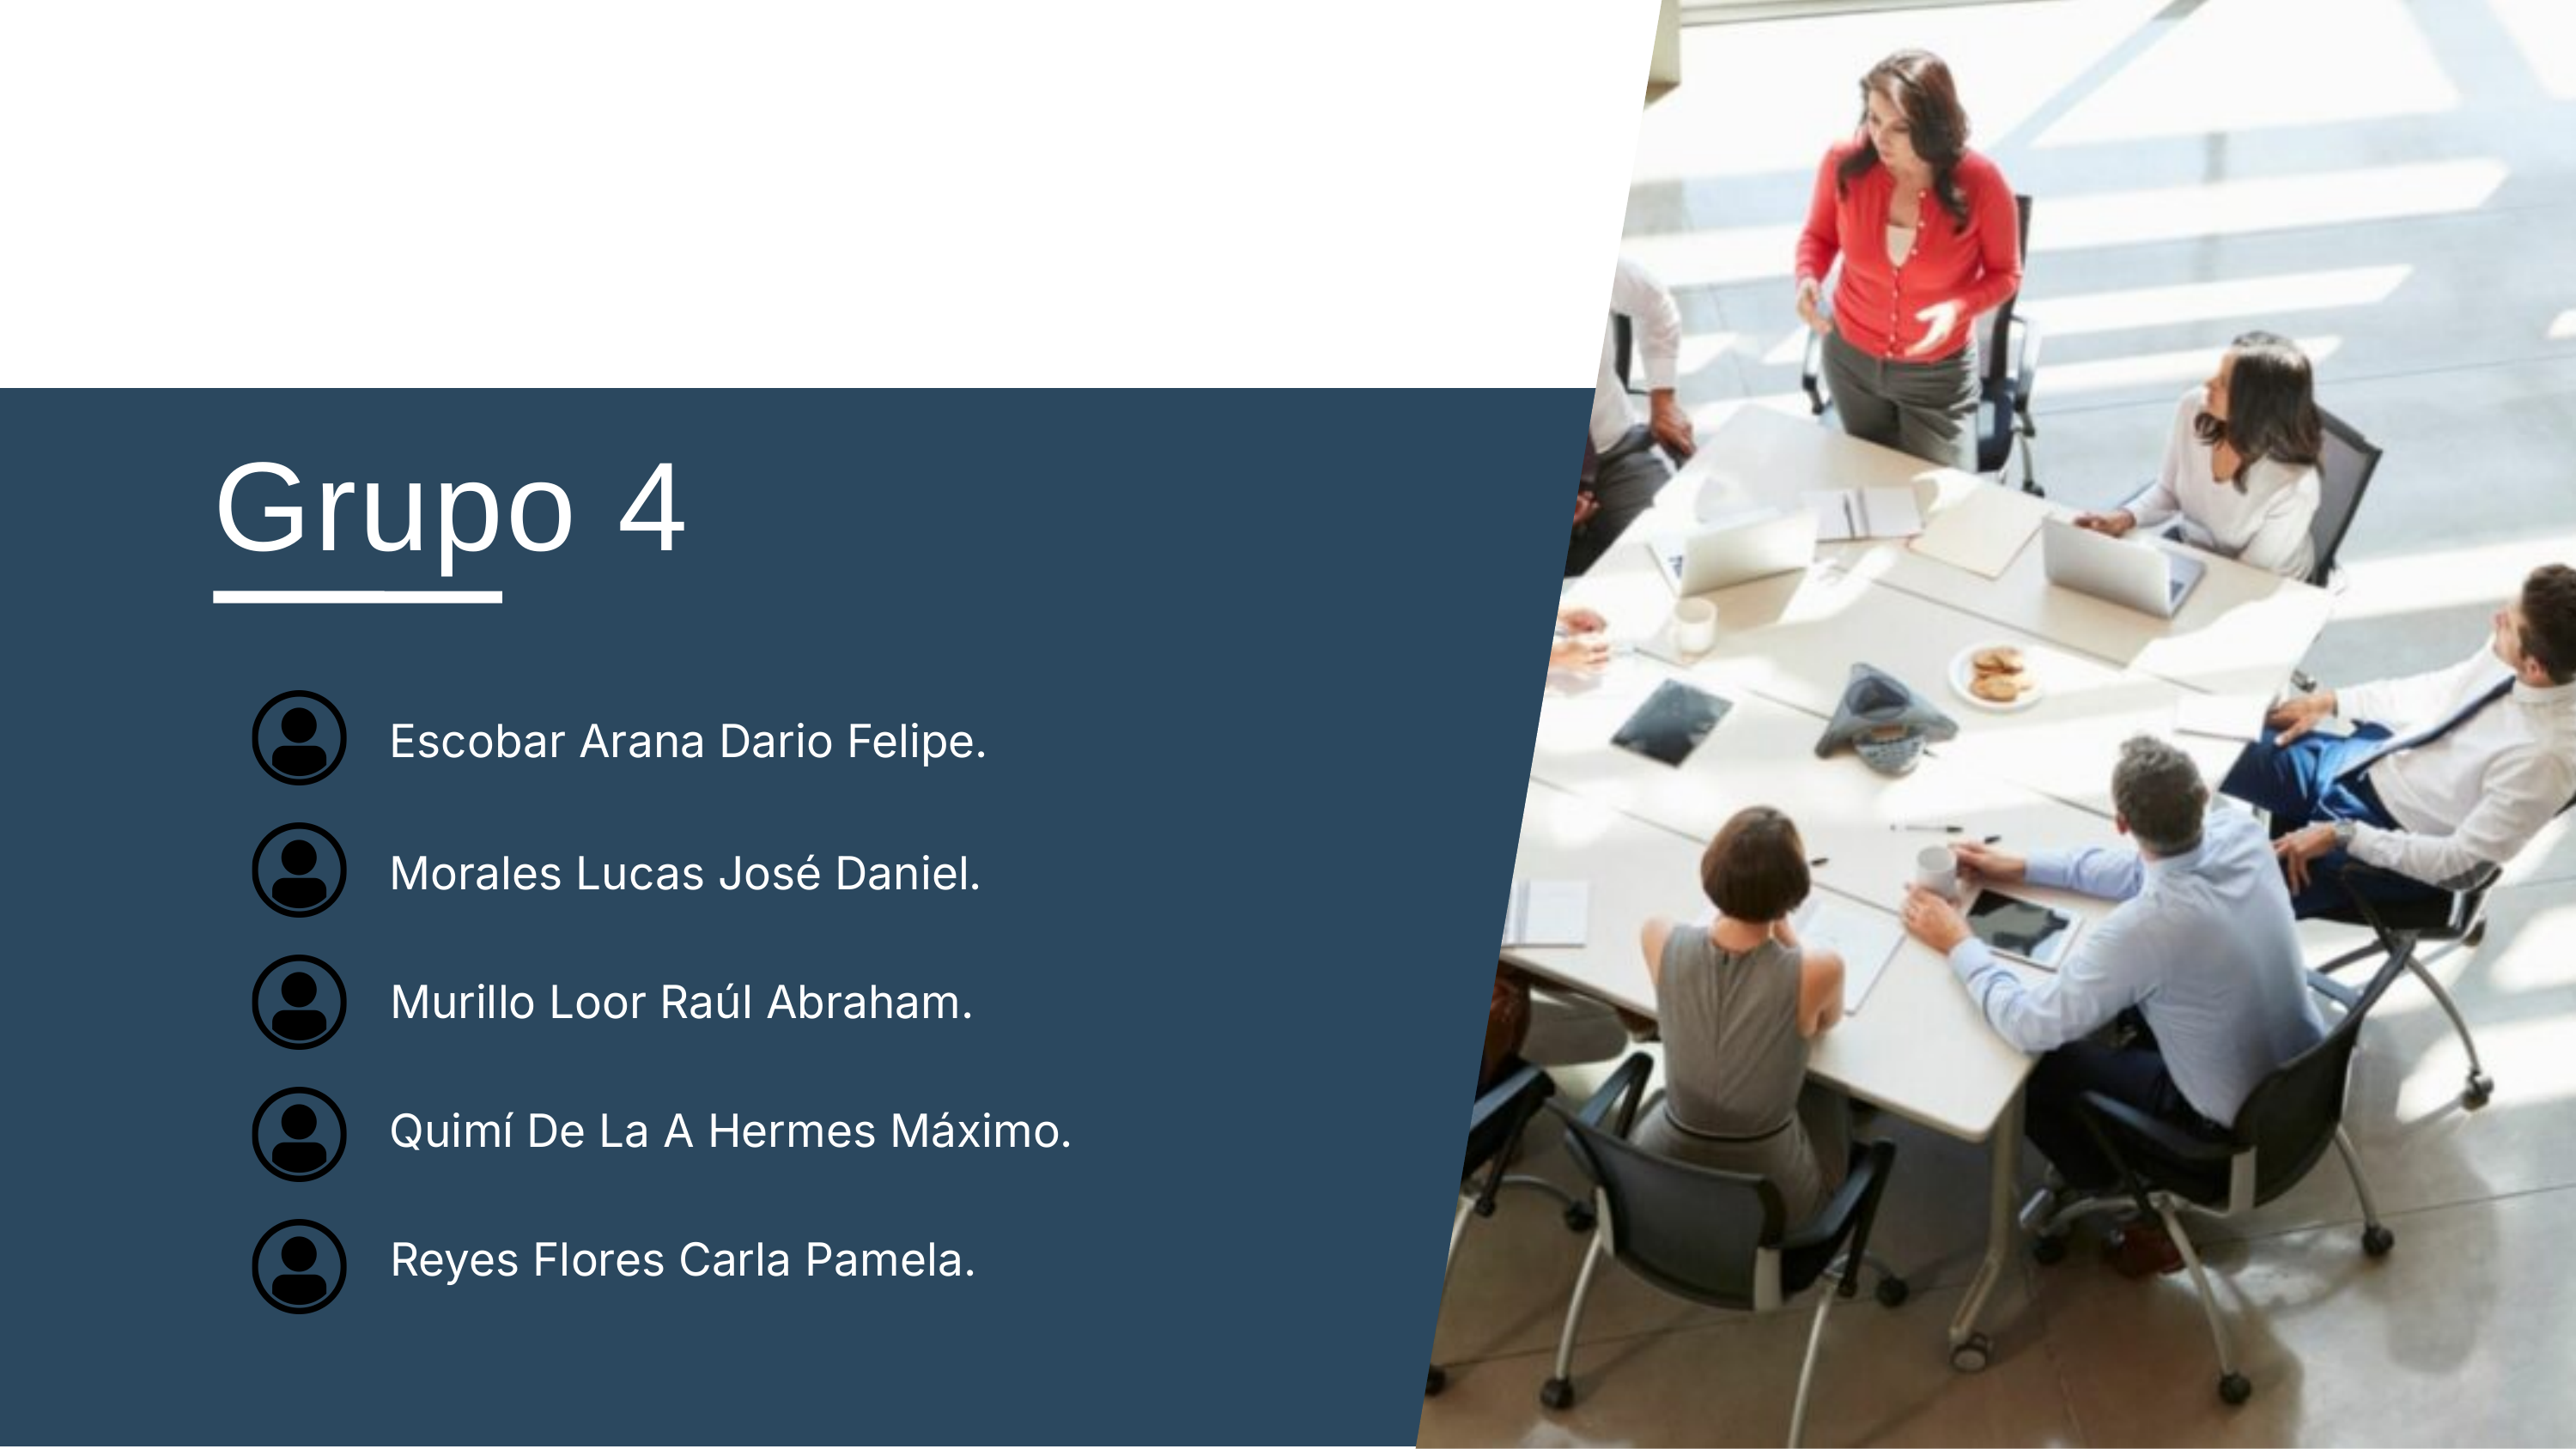

Grupo 4

Escobar Arana Dario Felipe.

Morales Lucas José Daniel.

Murillo Loor Raúl Abraham.

Quimí De La A Hermes Máximo.

Reyes Flores Carla Pamela.